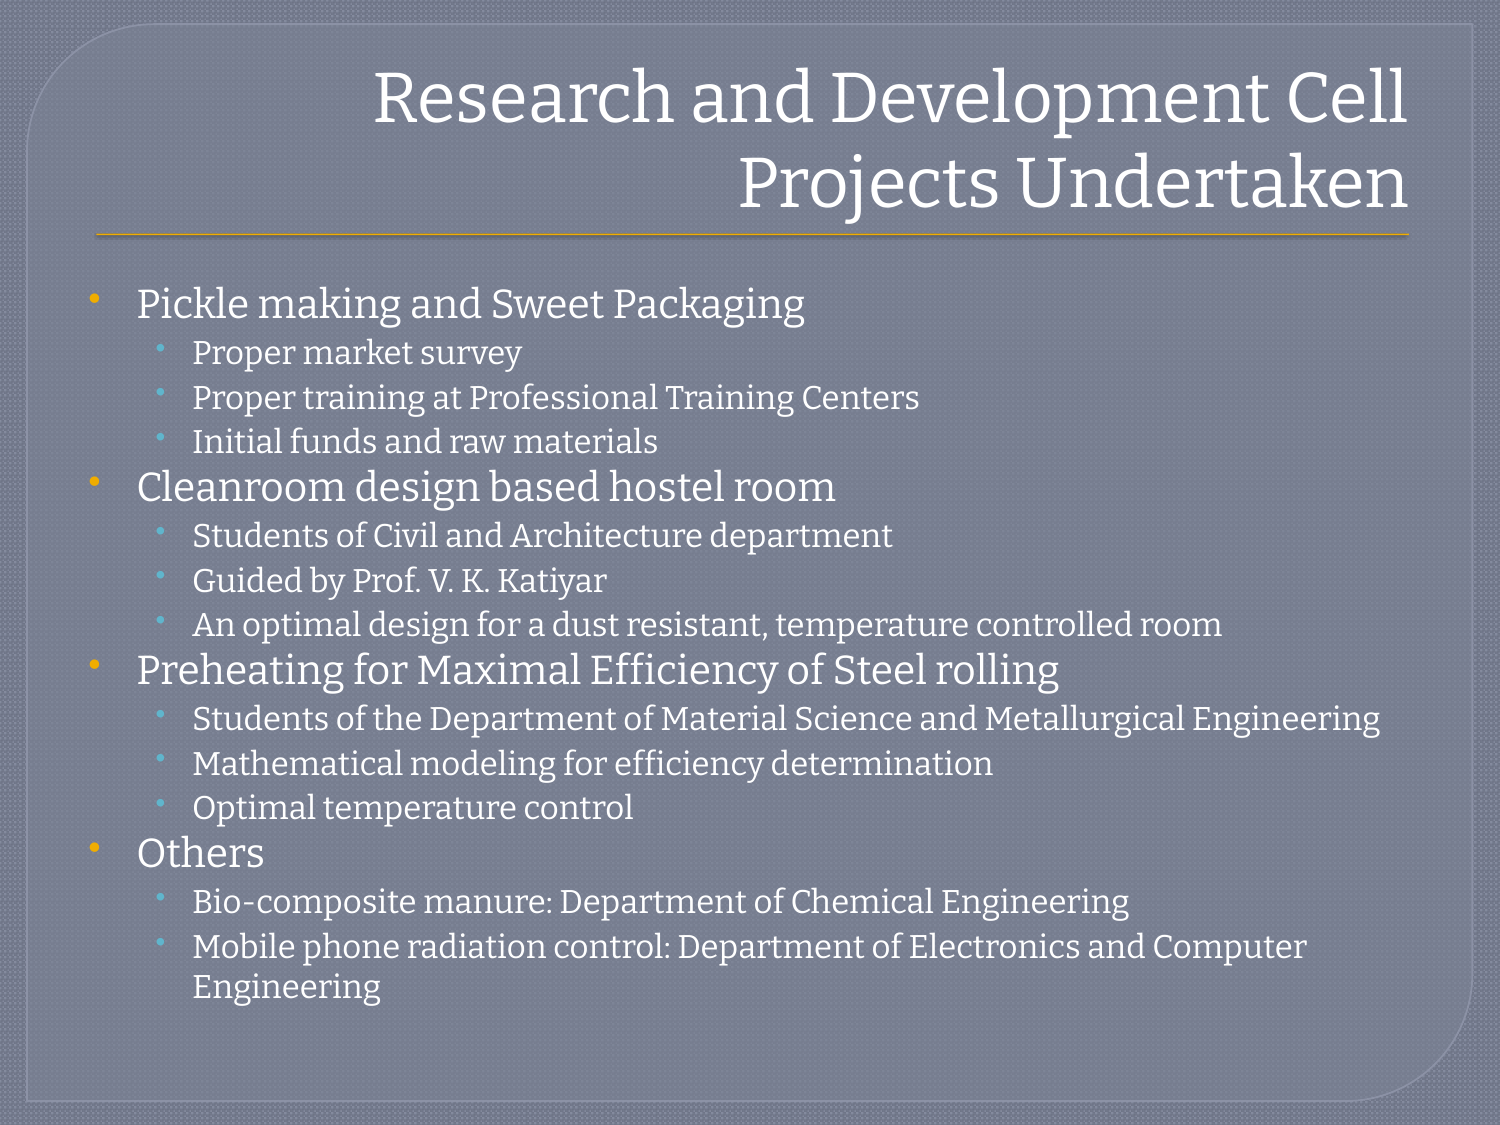

# Research and Development Cell Projects Undertaken
Pickle making and Sweet Packaging
Proper market survey
Proper training at Professional Training Centers
Initial funds and raw materials
Cleanroom design based hostel room
Students of Civil and Architecture department
Guided by Prof. V. K. Katiyar
An optimal design for a dust resistant, temperature controlled room
Preheating for Maximal Efficiency of Steel rolling
Students of the Department of Material Science and Metallurgical Engineering
Mathematical modeling for efficiency determination
Optimal temperature control
Others
Bio-composite manure: Department of Chemical Engineering
Mobile phone radiation control: Department of Electronics and Computer Engineering